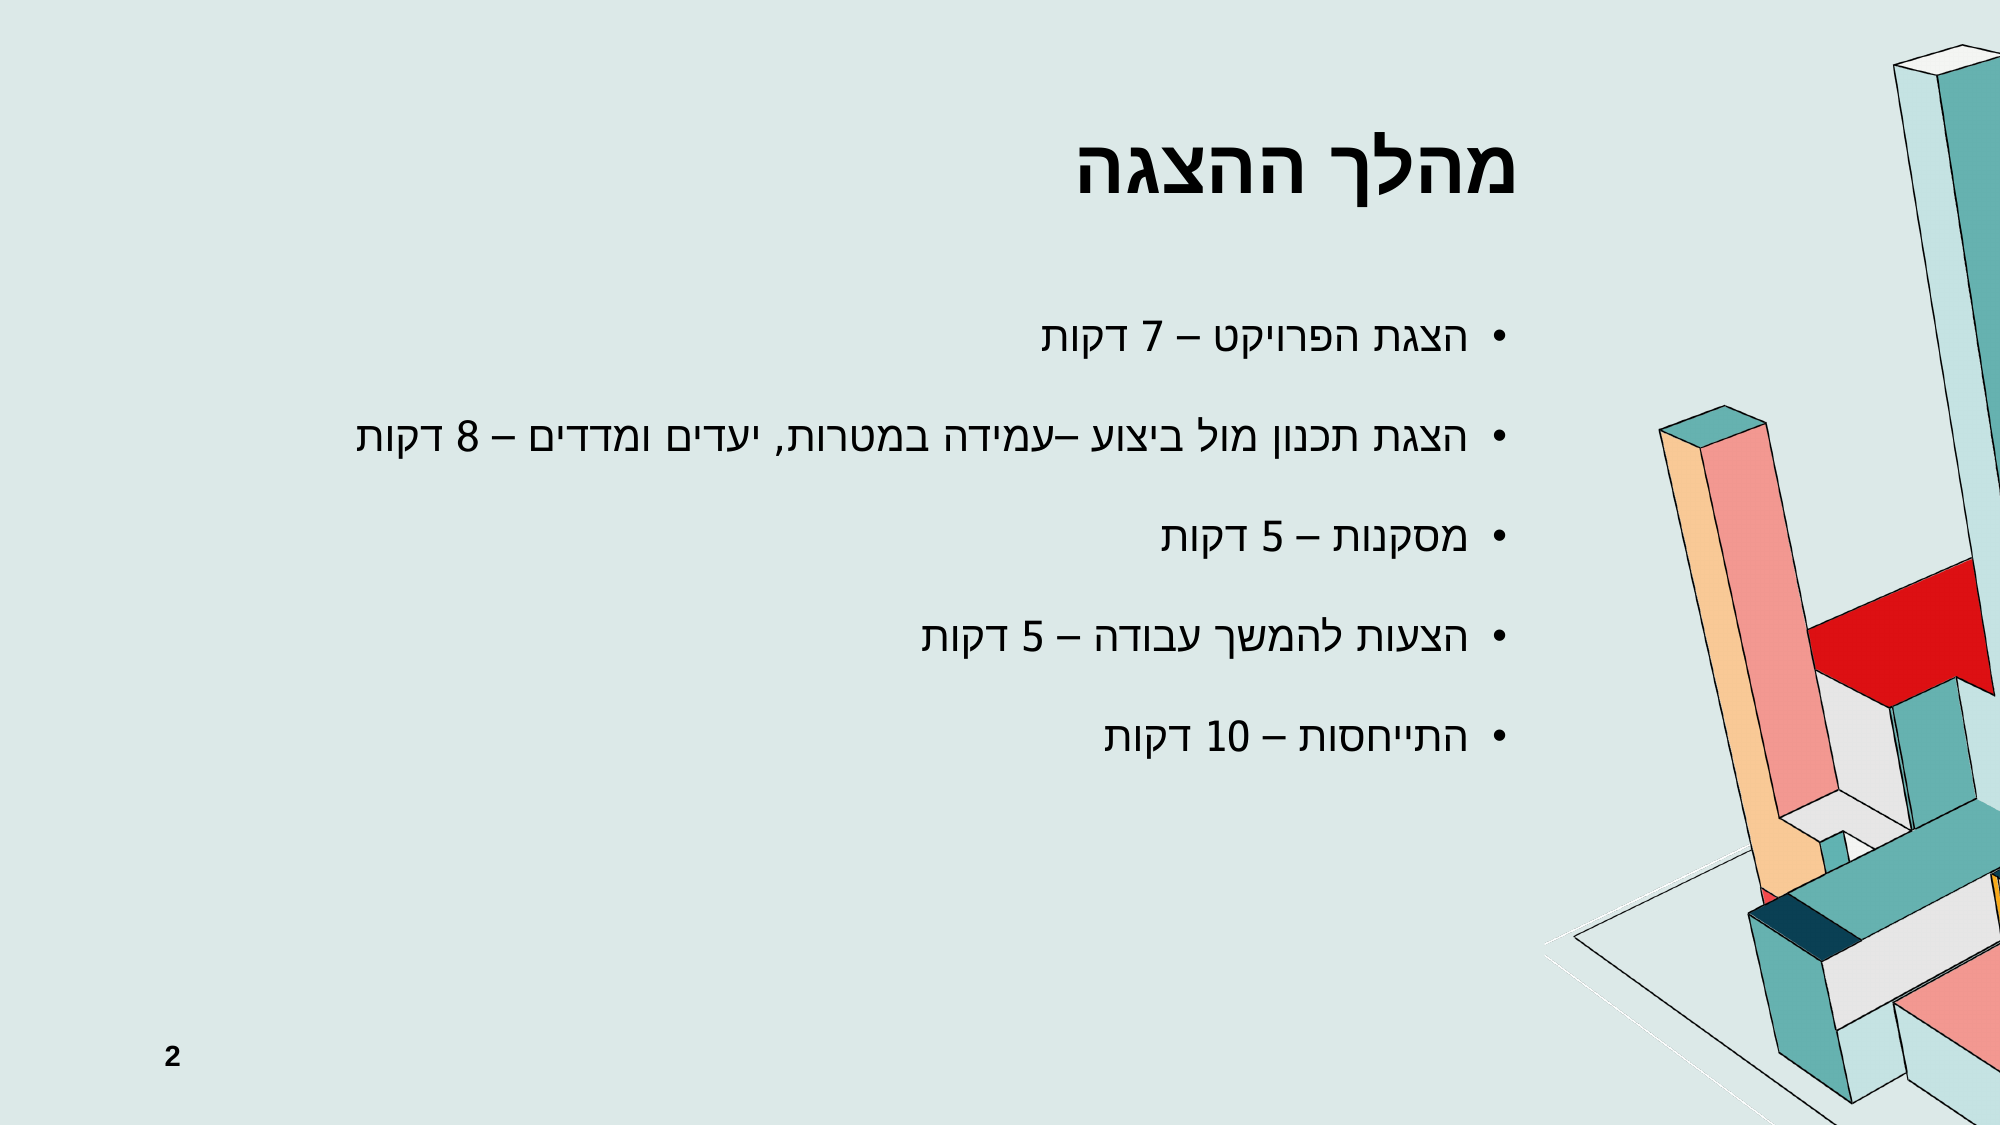

# מהלך ההצגה
הצגת הפרויקט – 7 דקות
הצגת תכנון מול ביצוע –עמידה במטרות, יעדים ומדדים – 8 דקות
מסקנות – 5 דקות
הצעות להמשך עבודה – 5 דקות
התייחסות – 10 דקות

2